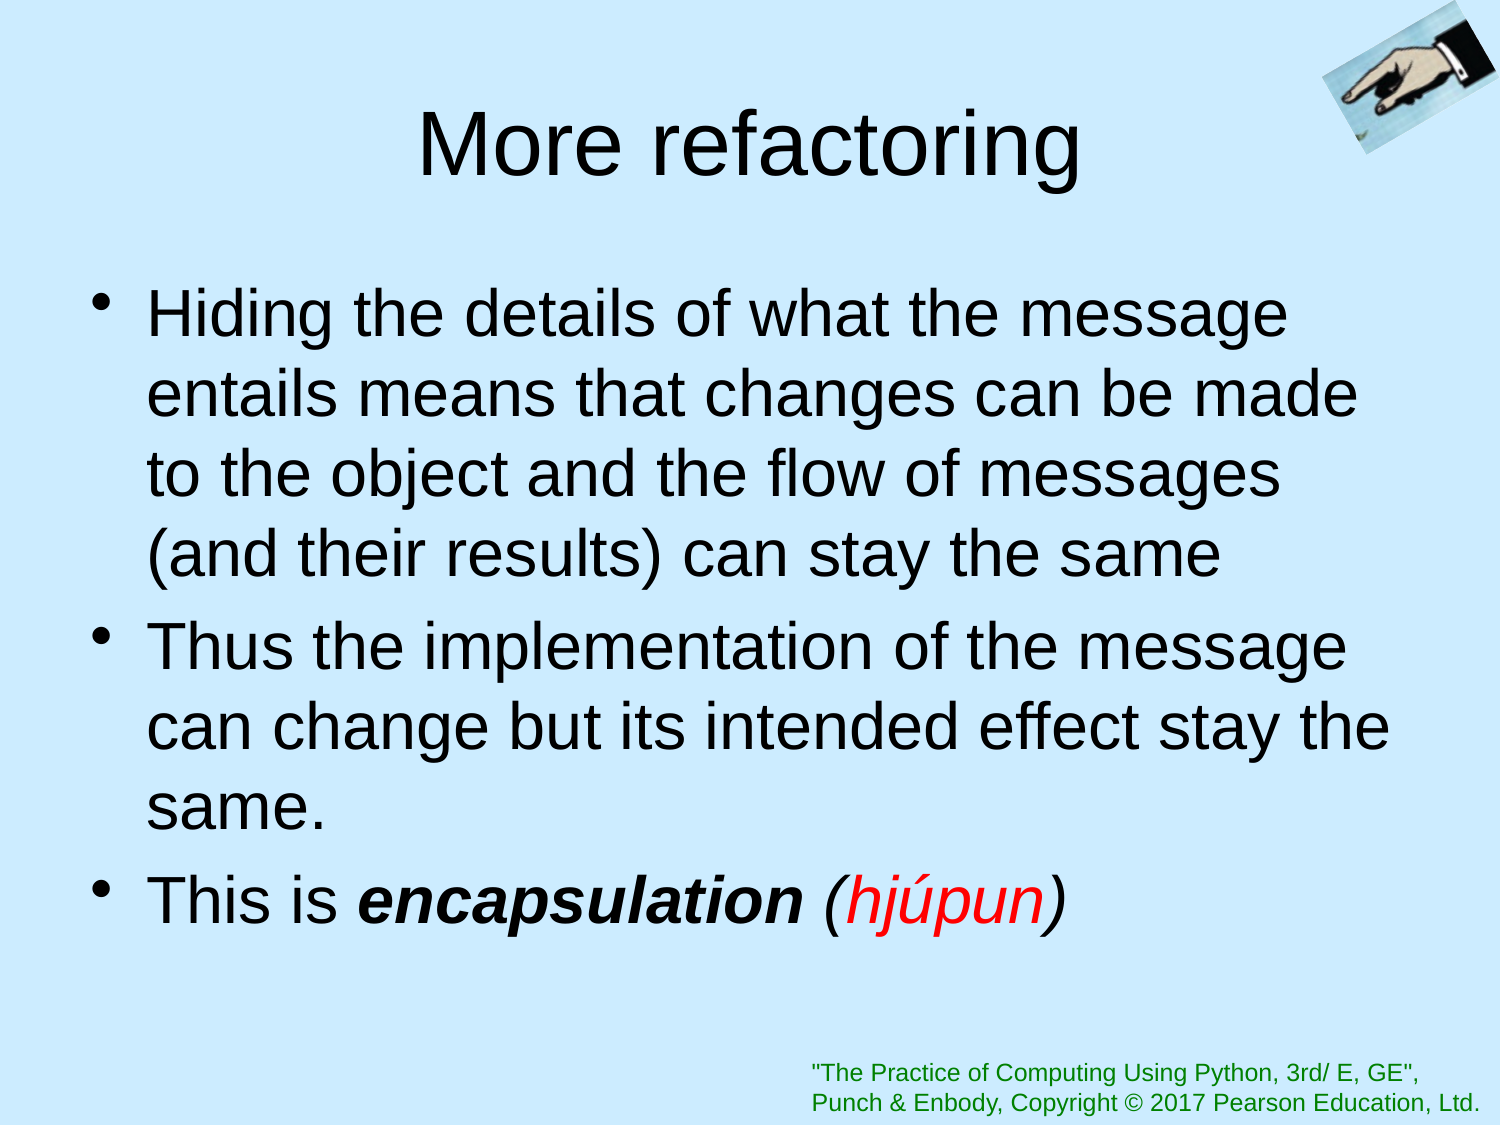

# More refactoring
Hiding the details of what the message entails means that changes can be made to the object and the flow of messages (and their results) can stay the same
Thus the implementation of the message can change but its intended effect stay the same.
This is encapsulation (hjúpun)